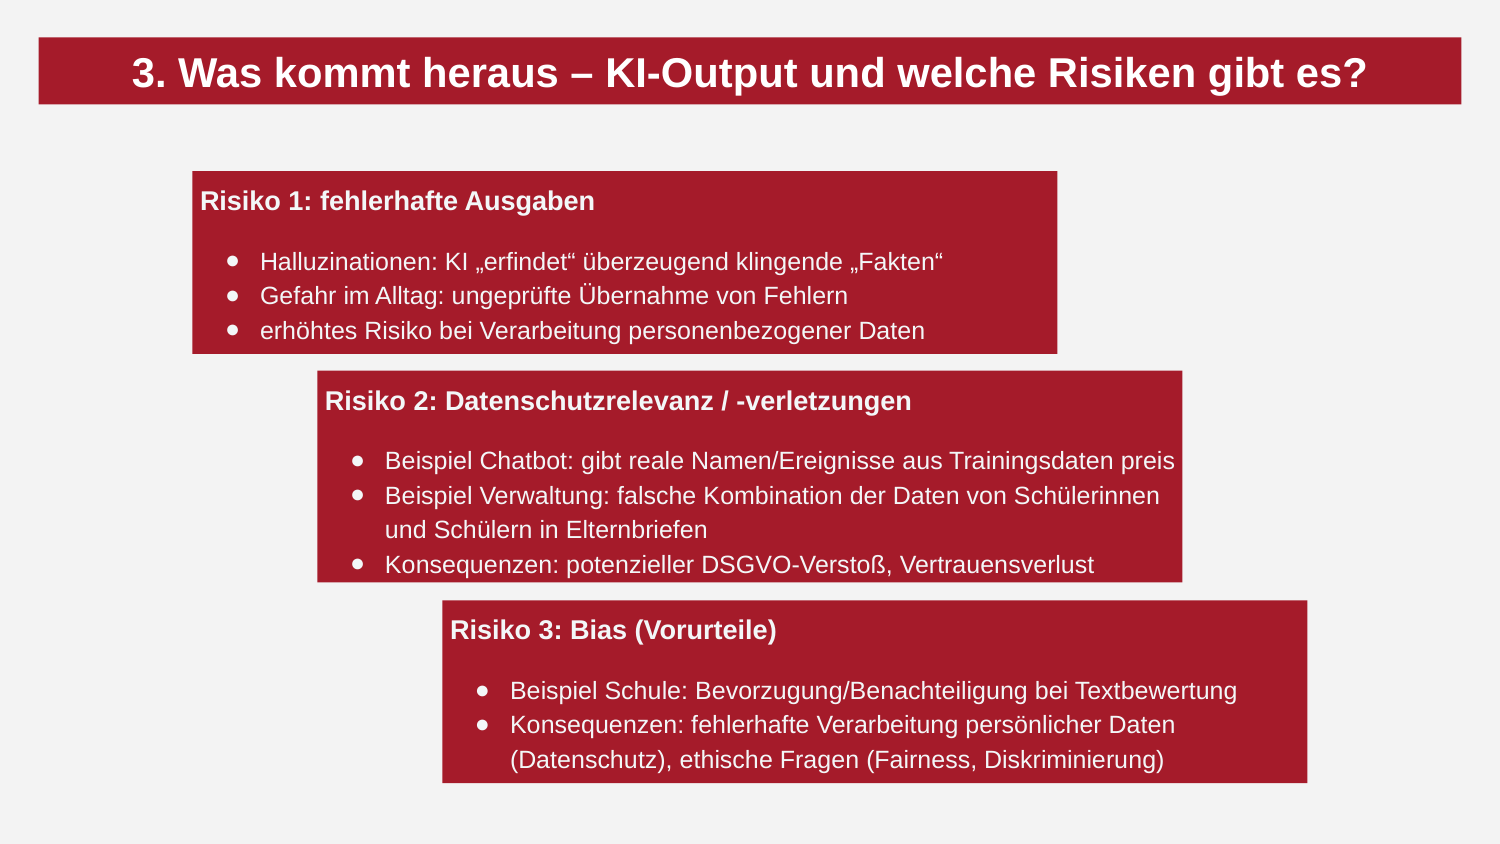

3. Was kommt heraus – KI-Output und welche Risiken gibt es?
Risiko 1: fehlerhafte Ausgaben
Halluzinationen: KI „erfindet“ überzeugend klingende „Fakten“
Gefahr im Alltag: ungeprüfte Übernahme von Fehlern
erhöhtes Risiko bei Verarbeitung personenbezogener Daten
Risiko 2: Datenschutzrelevanz / -verletzungen
Beispiel Chatbot: gibt reale Namen/Ereignisse aus Trainingsdaten preis
Beispiel Verwaltung: falsche Kombination der Daten von Schülerinnen und Schülern in Elternbriefen
Konsequenzen: potenzieller DSGVO-Verstoß, Vertrauensverlust
Risiko 3: Bias (Vorurteile)
Beispiel Schule: Bevorzugung/Benachteiligung bei Textbewertung
Konsequenzen: fehlerhafte Verarbeitung persönlicher Daten (Datenschutz), ethische Fragen (Fairness, Diskriminierung)